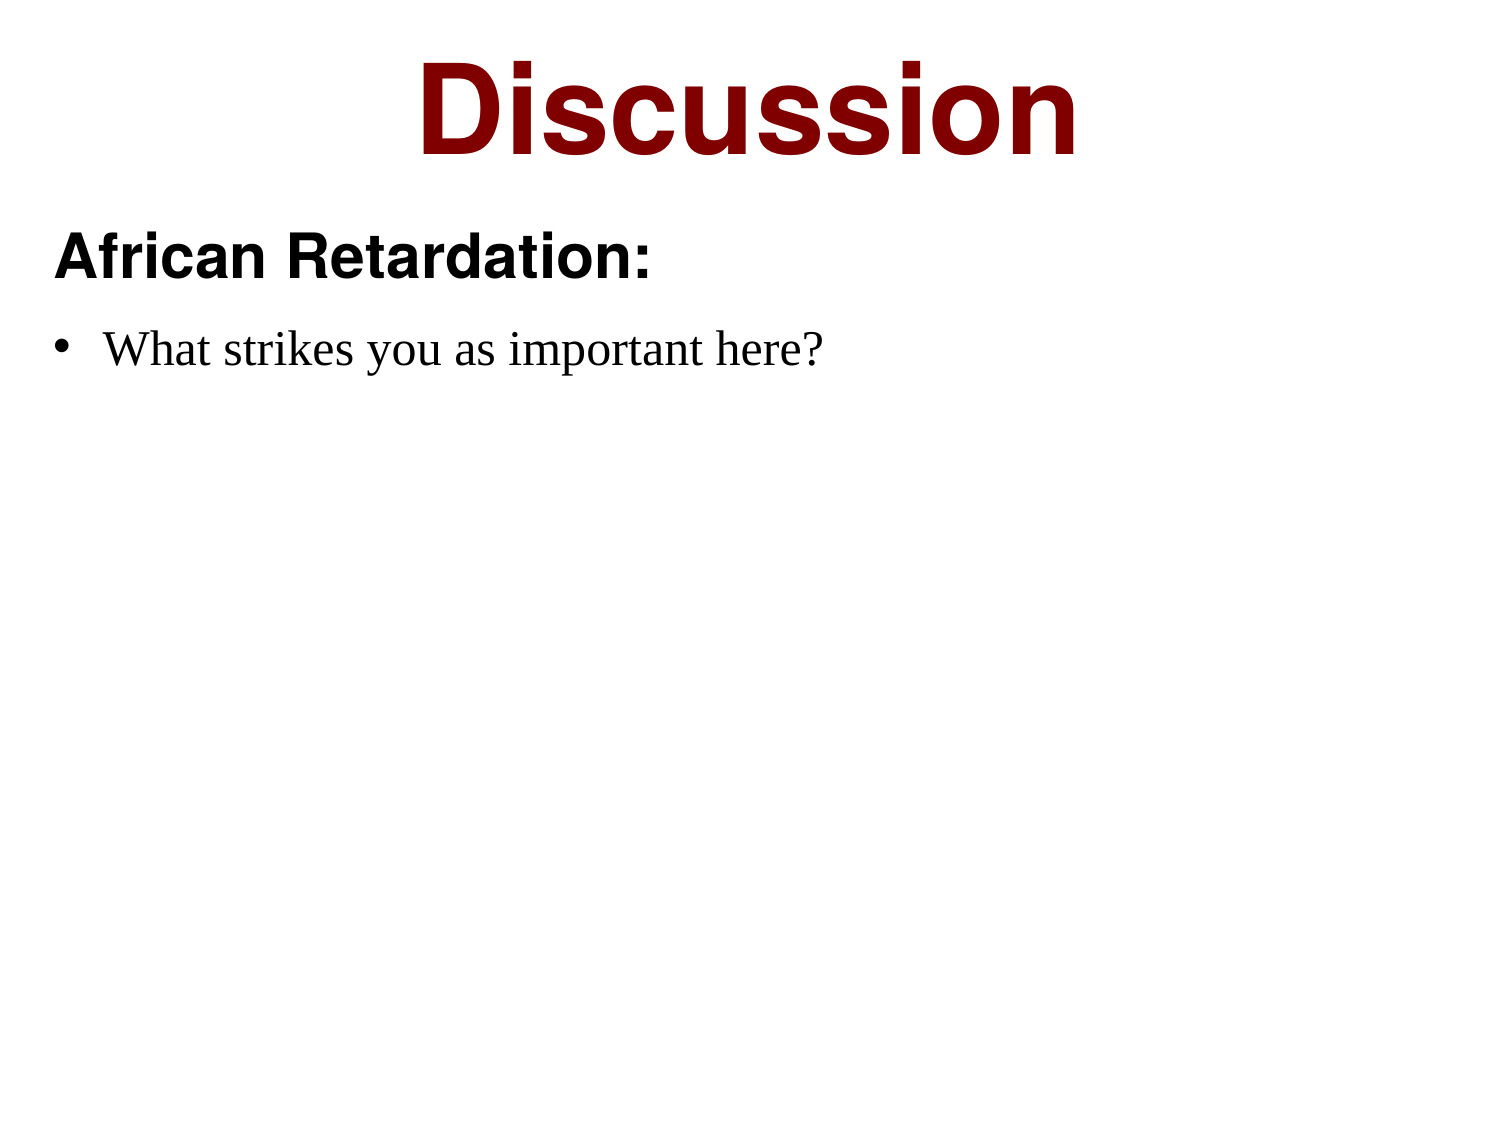

Discussion
African Retardation:
What strikes you as important here?